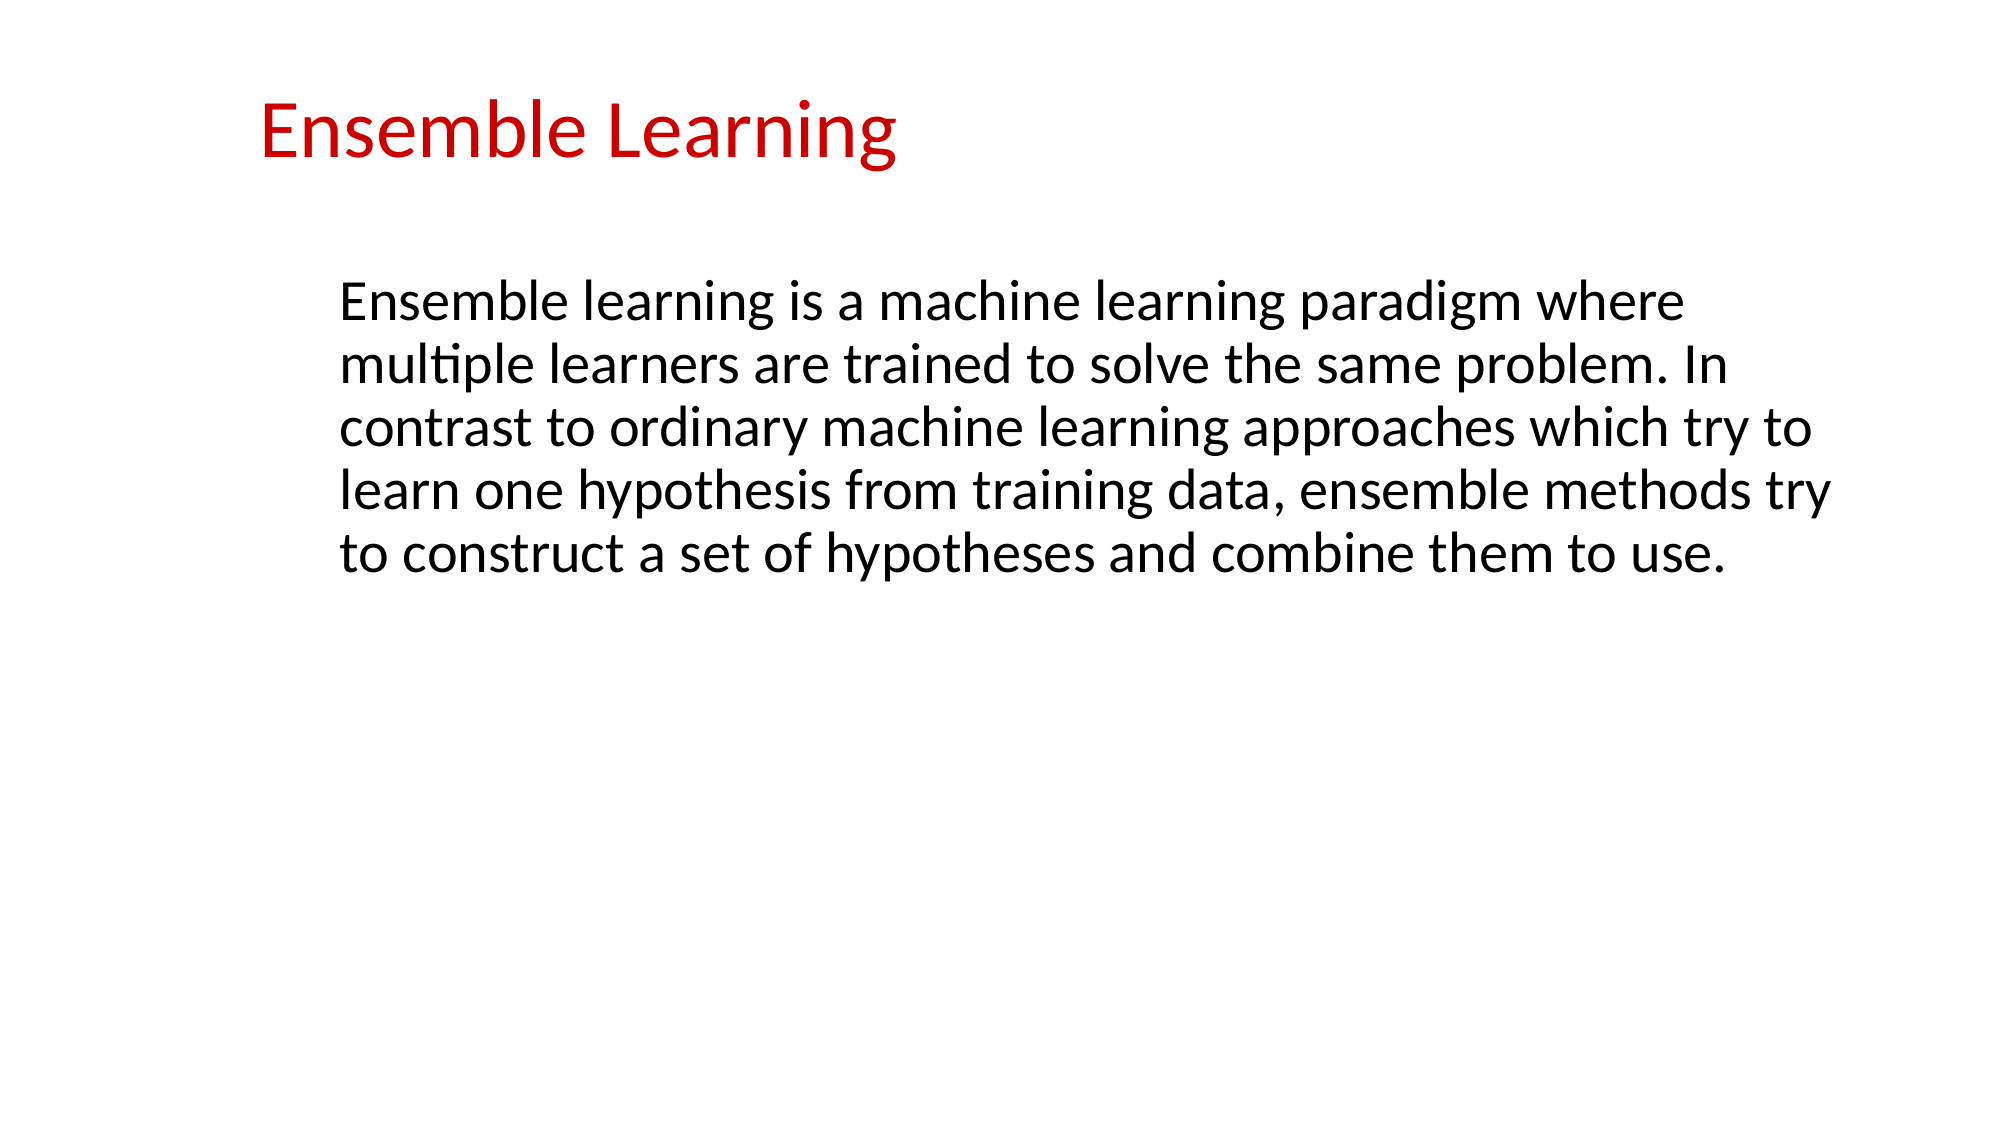

Ensemble Learning
Ensemble learning is a machine learning paradigm where multiple learners are trained to solve the same problem. In contrast to ordinary machine learning approaches which try to learn one hypothesis from training data, ensemble methods try to construct a set of hypotheses and combine them to use.